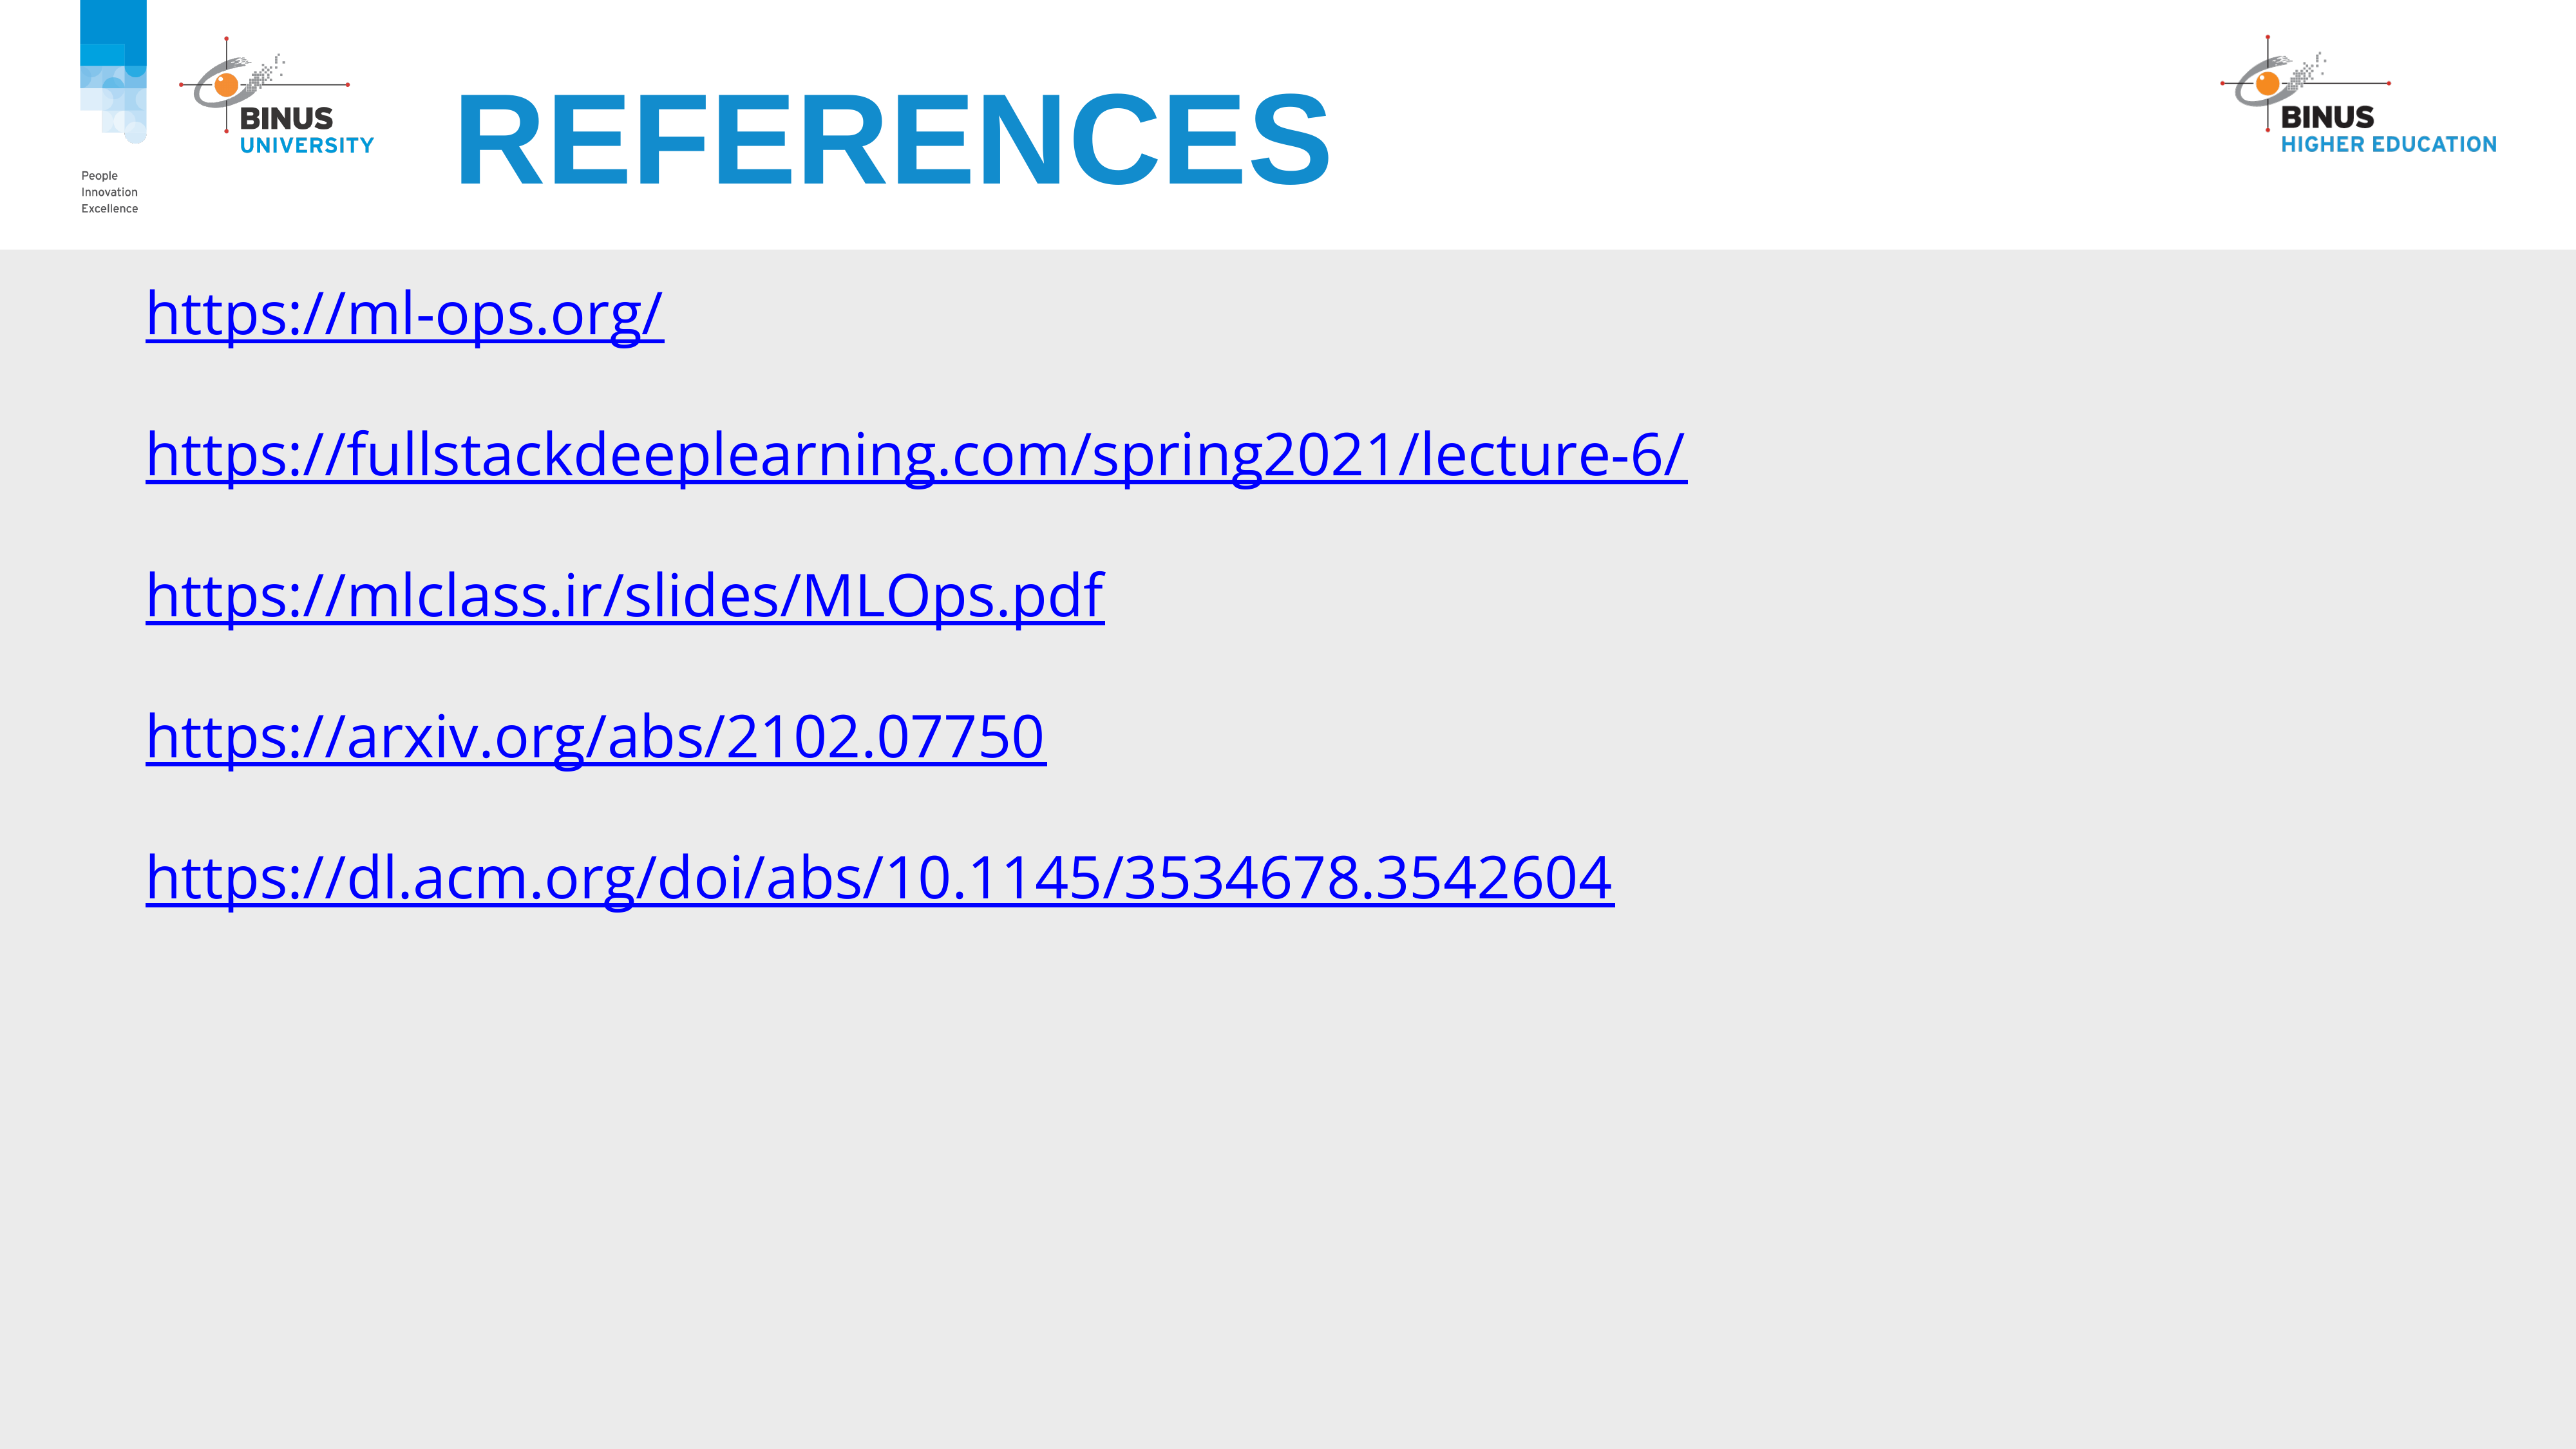

# References
https://ml-ops.org/
https://fullstackdeeplearning.com/spring2021/lecture-6/
https://mlclass.ir/slides/MLOps.pdf
https://arxiv.org/abs/2102.07750
https://dl.acm.org/doi/abs/10.1145/3534678.3542604